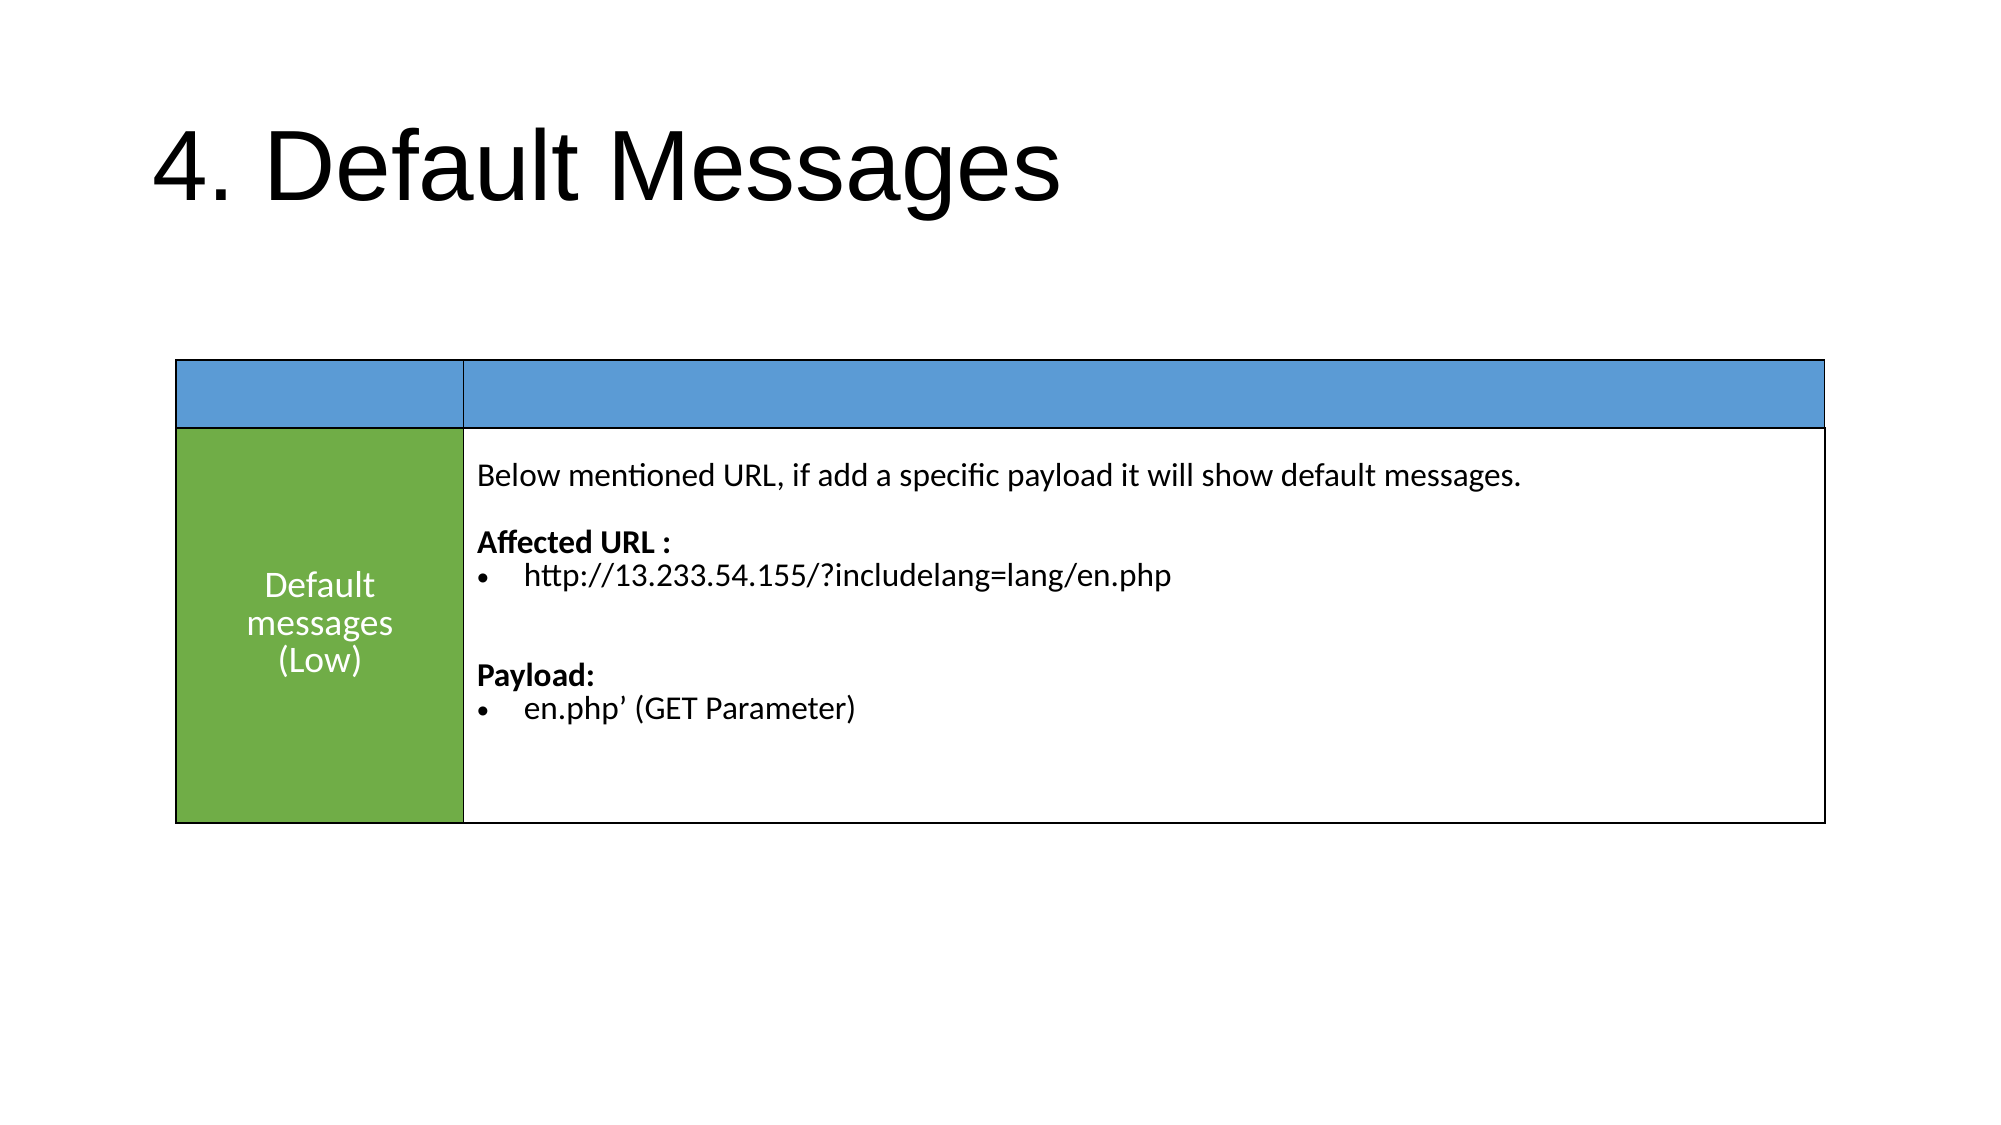

# 4. Default Messages
|  |  |
| --- | --- |
| Default messages (Low) | Below mentioned URL, if add a specific payload it will show default messages. Affected URL : http://13.233.54.155/?includelang=lang/en.php Payload: en.php’ (GET Parameter) |